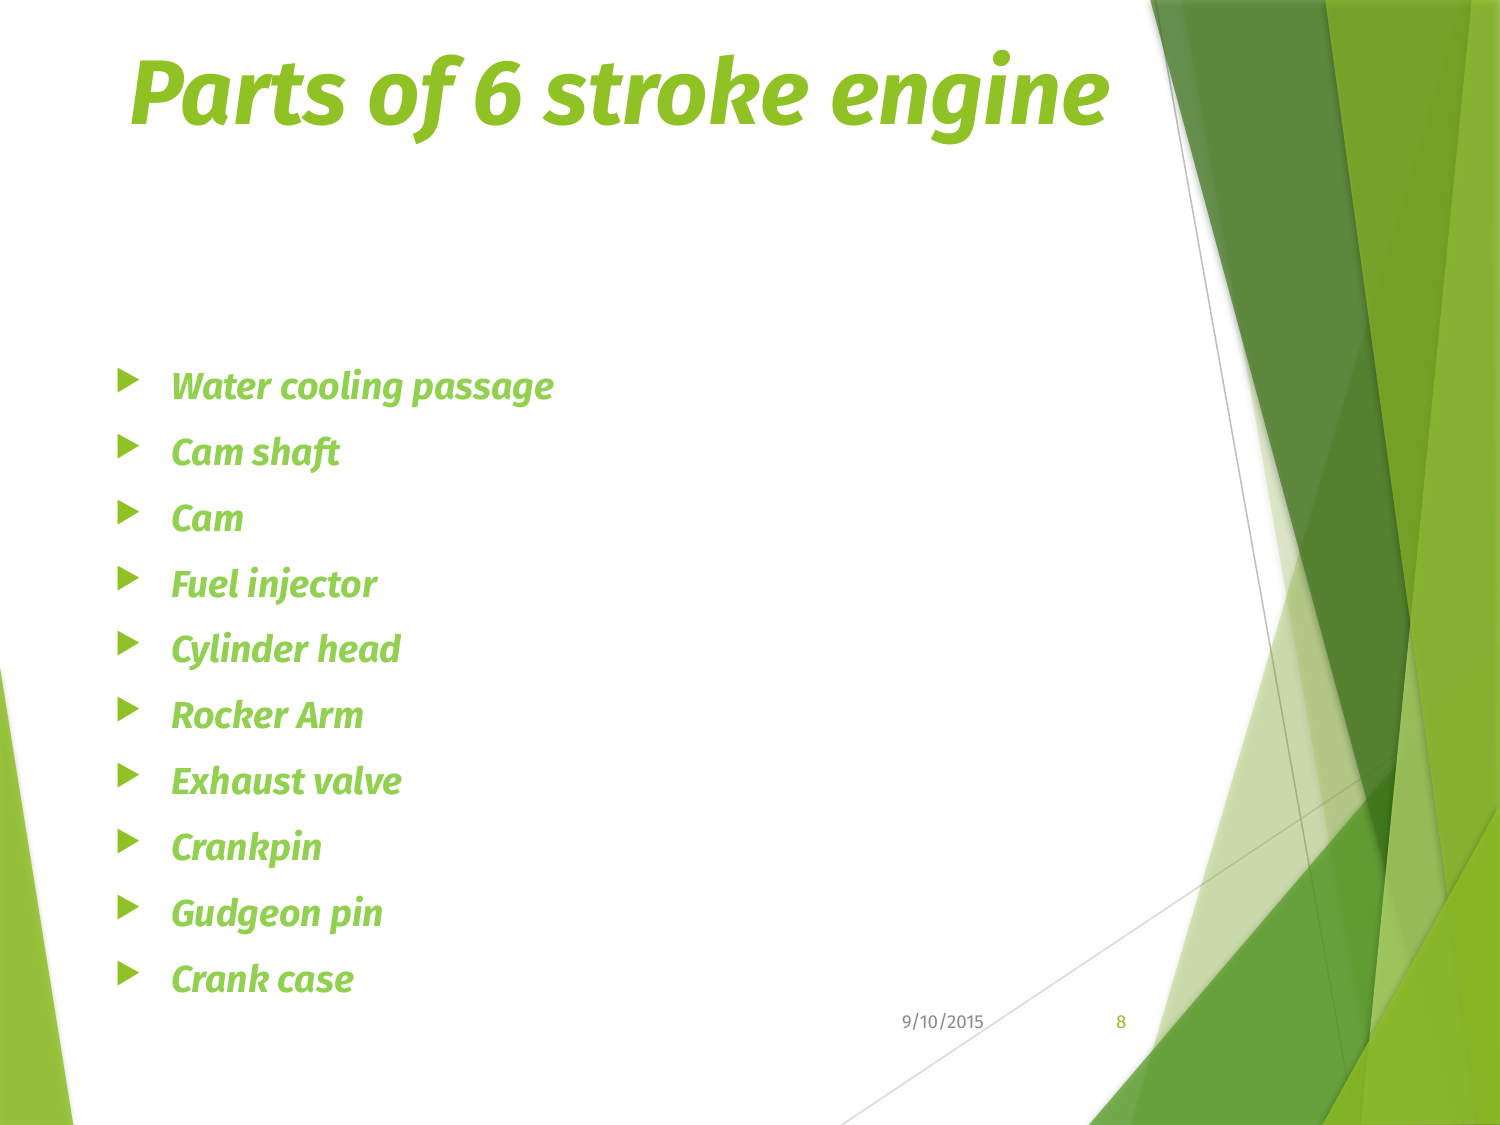

# Parts of 6 stroke engine
Water cooling passage
Cam shaft
Cam
Fuel injector
Cylinder head
Rocker Arm
Exhaust valve
Crankpin
Gudgeon pin
Crank case
9/10/2015
8